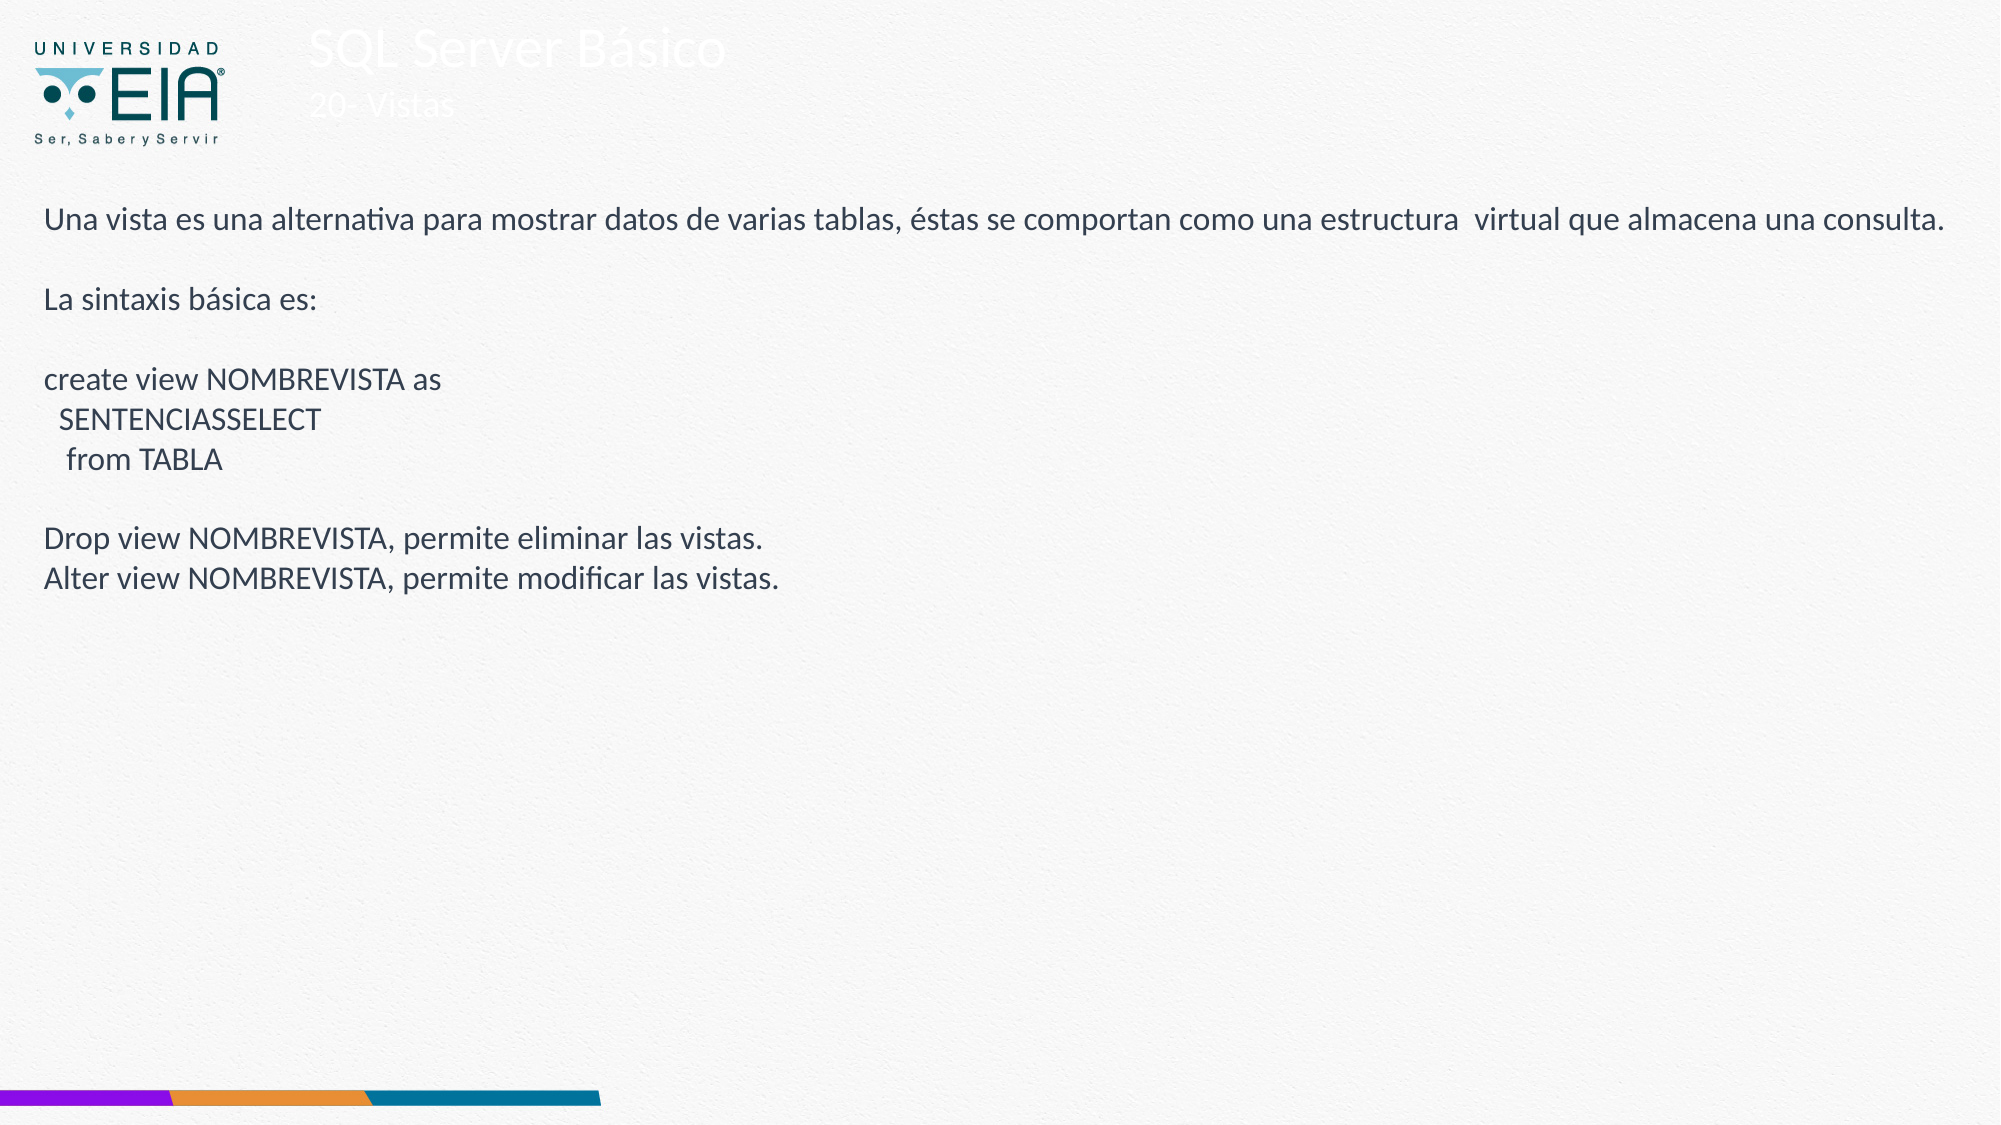

SQL Server Básico
20- Vistas

Una vista es una alternativa para mostrar datos de varias tablas, éstas se comportan como una estructura  virtual que almacena una consulta.

La sintaxis básica es:

create view NOMBREVISTA as
  SENTENCIASSELECT
   from TABLA

Drop view NOMBREVISTA, permite eliminar las vistas.
Alter view NOMBREVISTA, permite modificar las vistas.